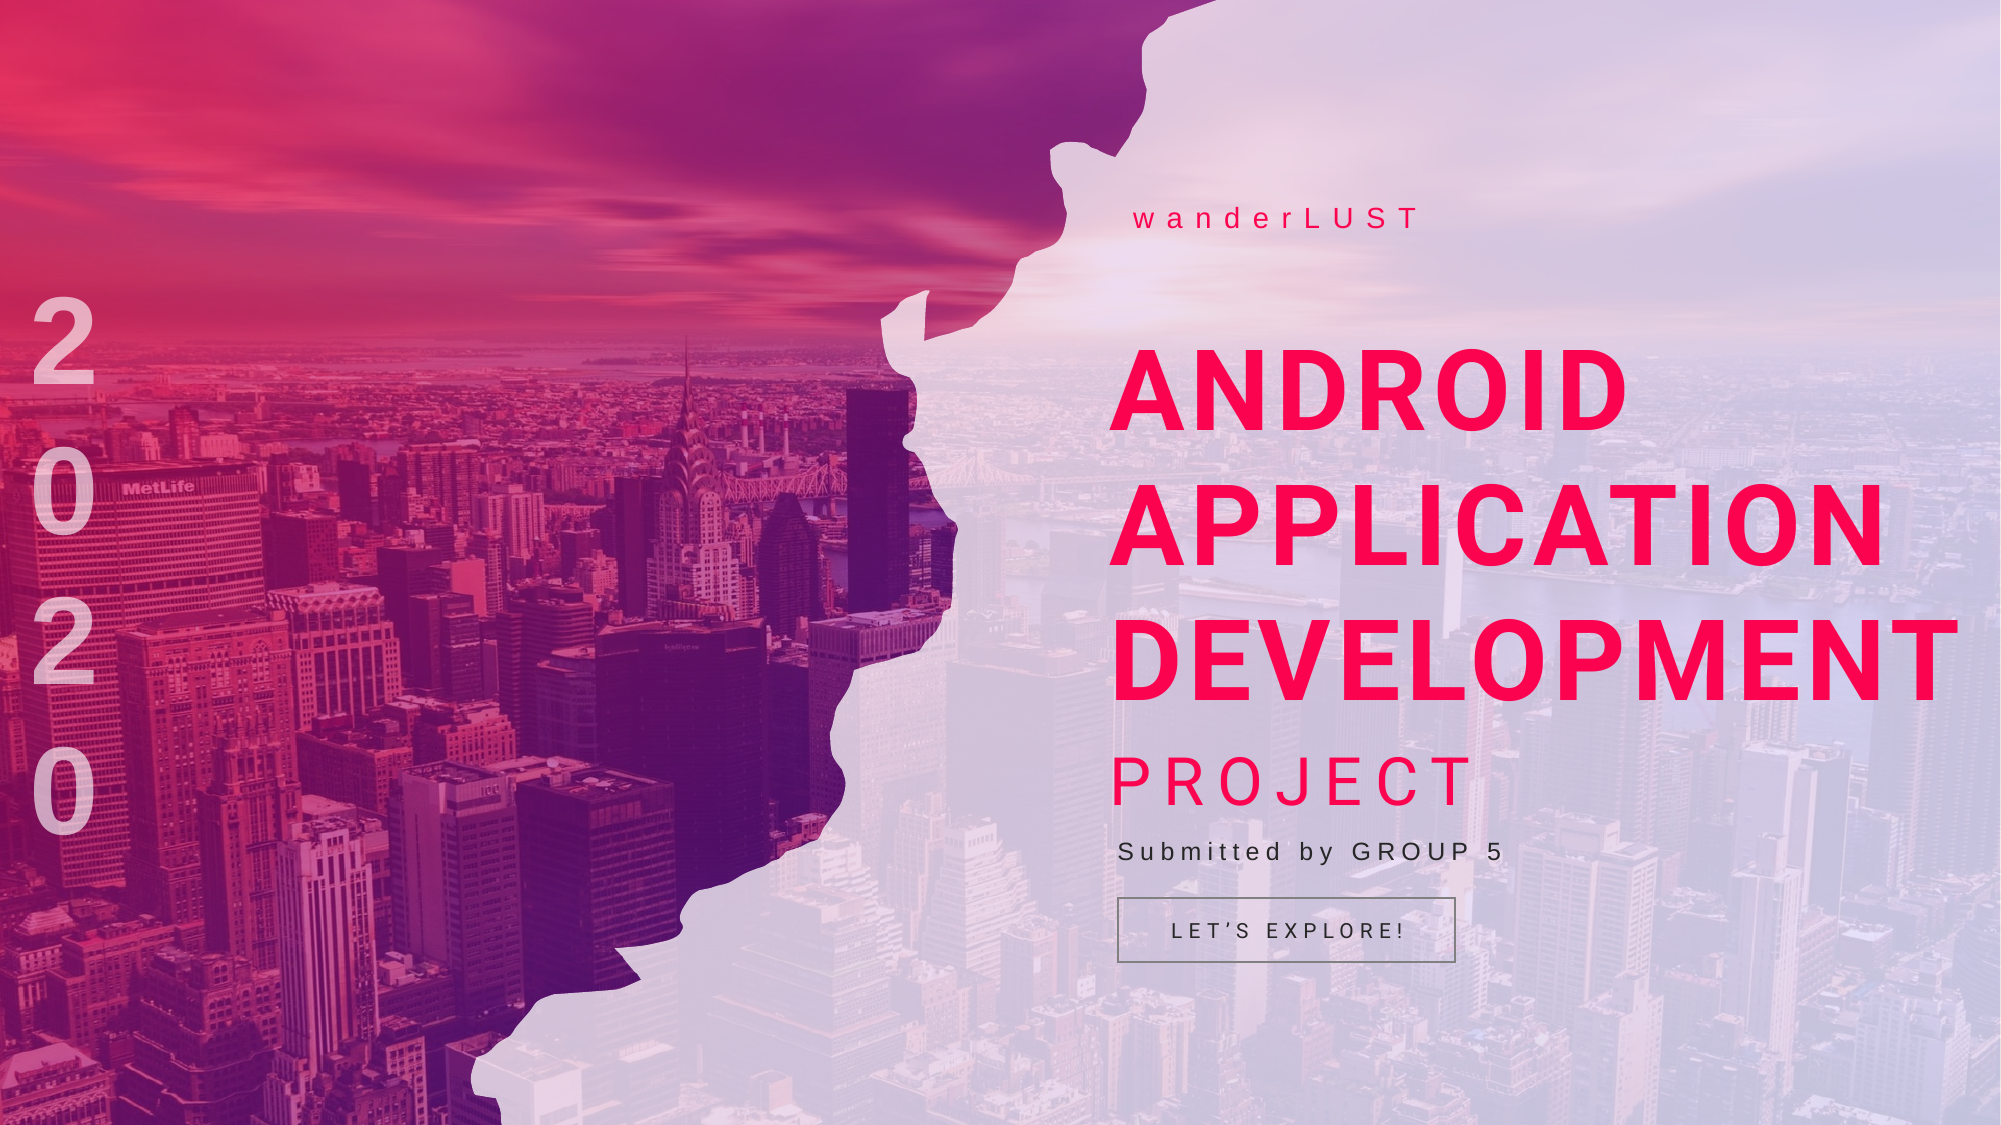

wanderLUST
2
0
2
0
ANDROID APPLICATION DEVELOPMENT
PROJECT
Submitted by GROUP 5
LET’S EXPLORE!